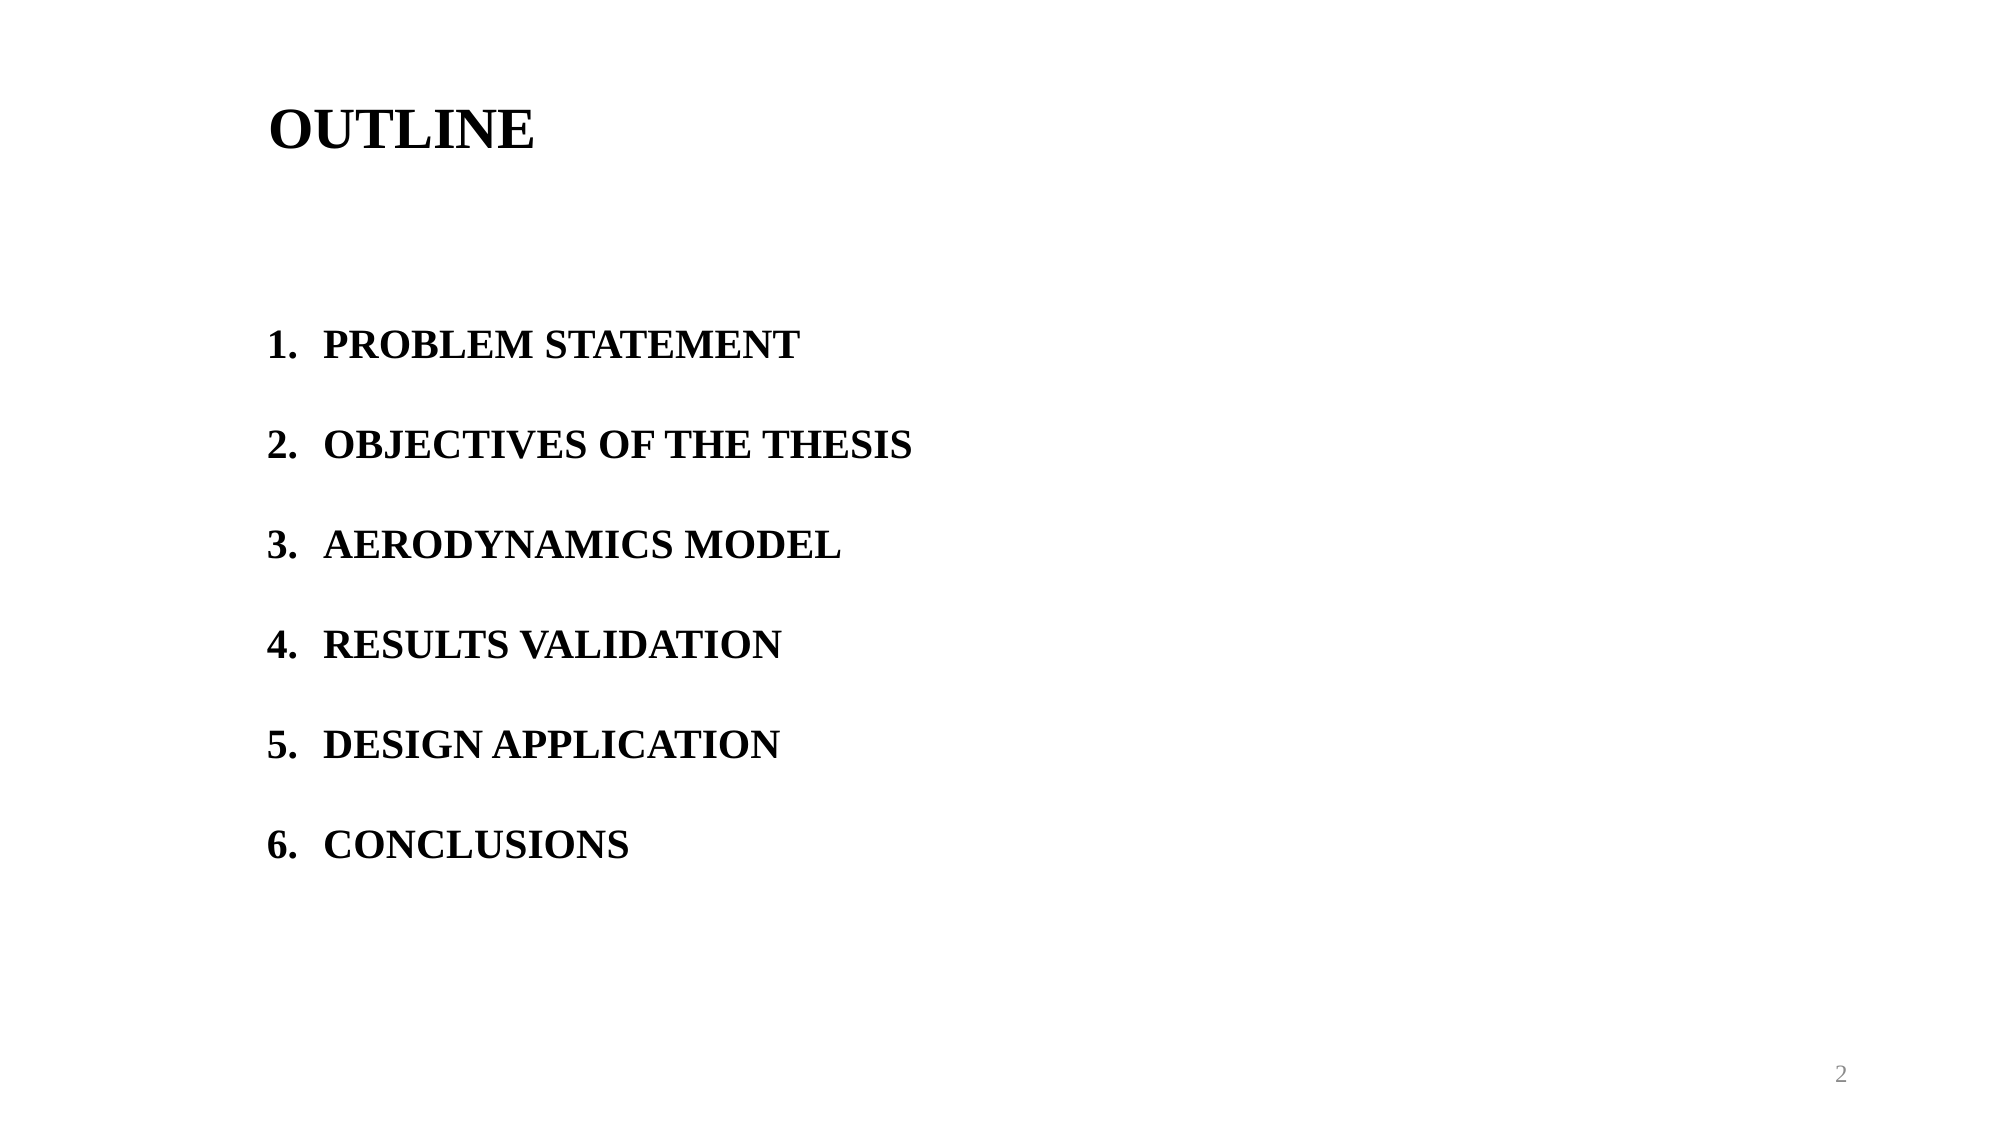

OUTLINE
PROBLEM STATEMENT
OBJECTIVES OF THE THESIS
AERODYNAMICS MODEL
RESULTS VALIDATION
DESIGN APPLICATION
CONCLUSIONS
2